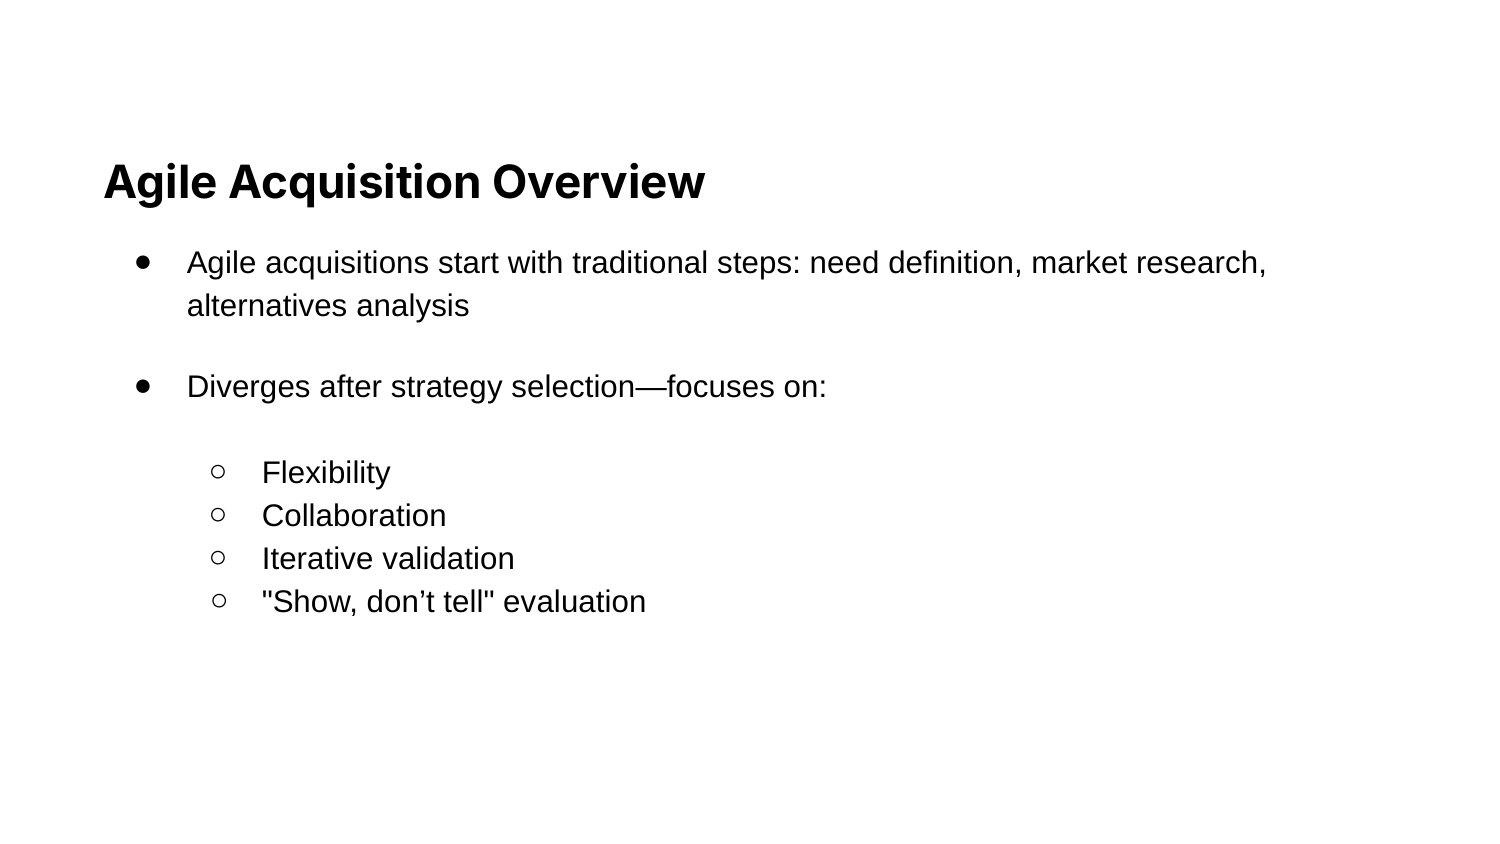

Agile Acquisition Overview
Agile acquisitions start with traditional steps: need definition, market research, alternatives analysis
Diverges after strategy selection—focuses on:
Flexibility
Collaboration
Iterative validation
"Show, don’t tell" evaluation